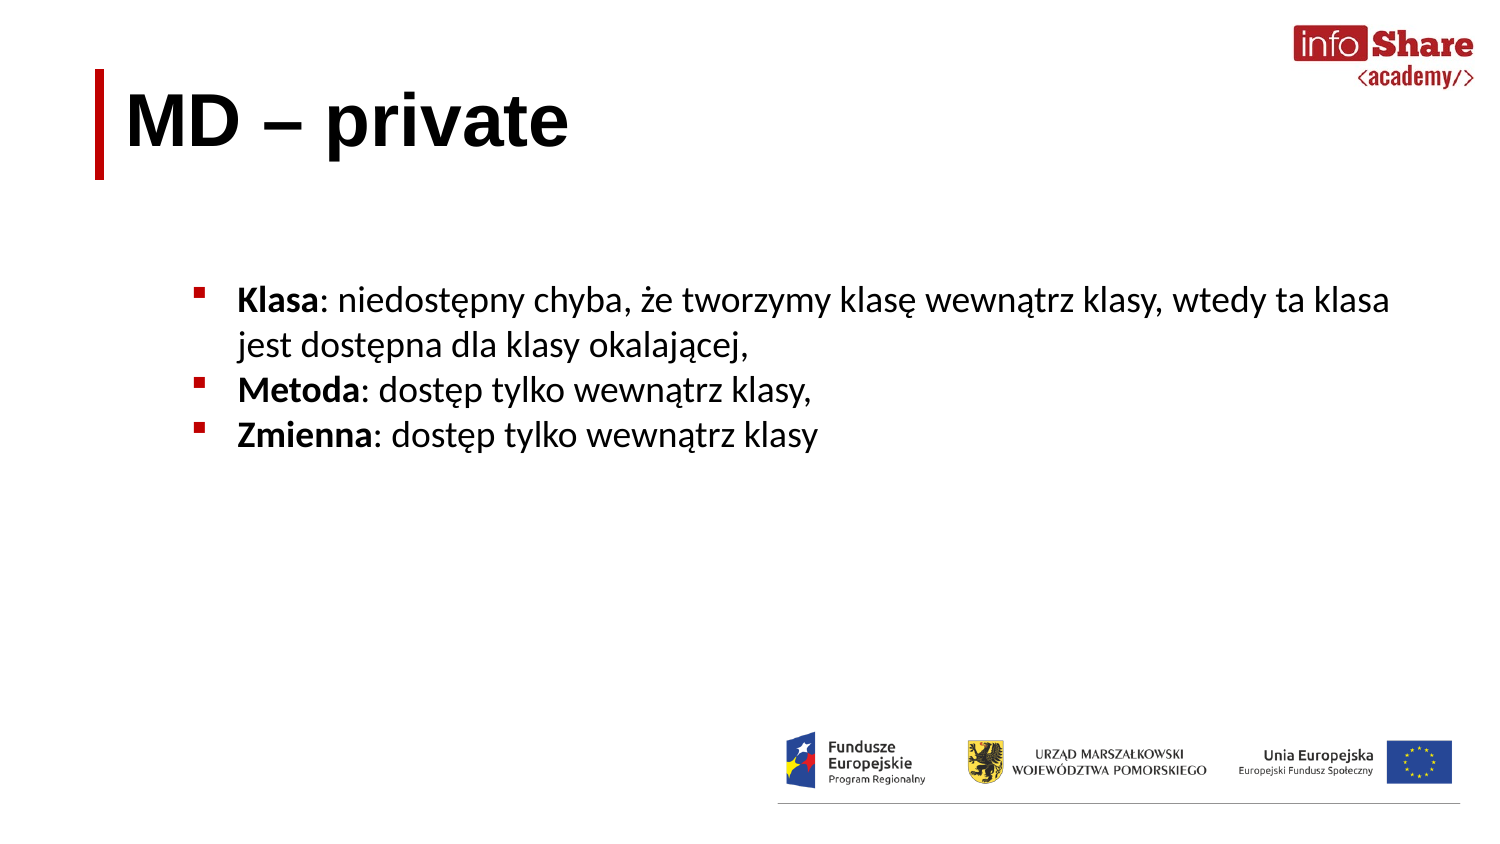

MD – private
Klasa: niedostępny chyba, że tworzymy klasę wewnątrz klasy, wtedy ta klasa jest dostępna dla klasy okalającej,
Metoda: dostęp tylko wewnątrz klasy,
Zmienna: dostęp tylko wewnątrz klasy